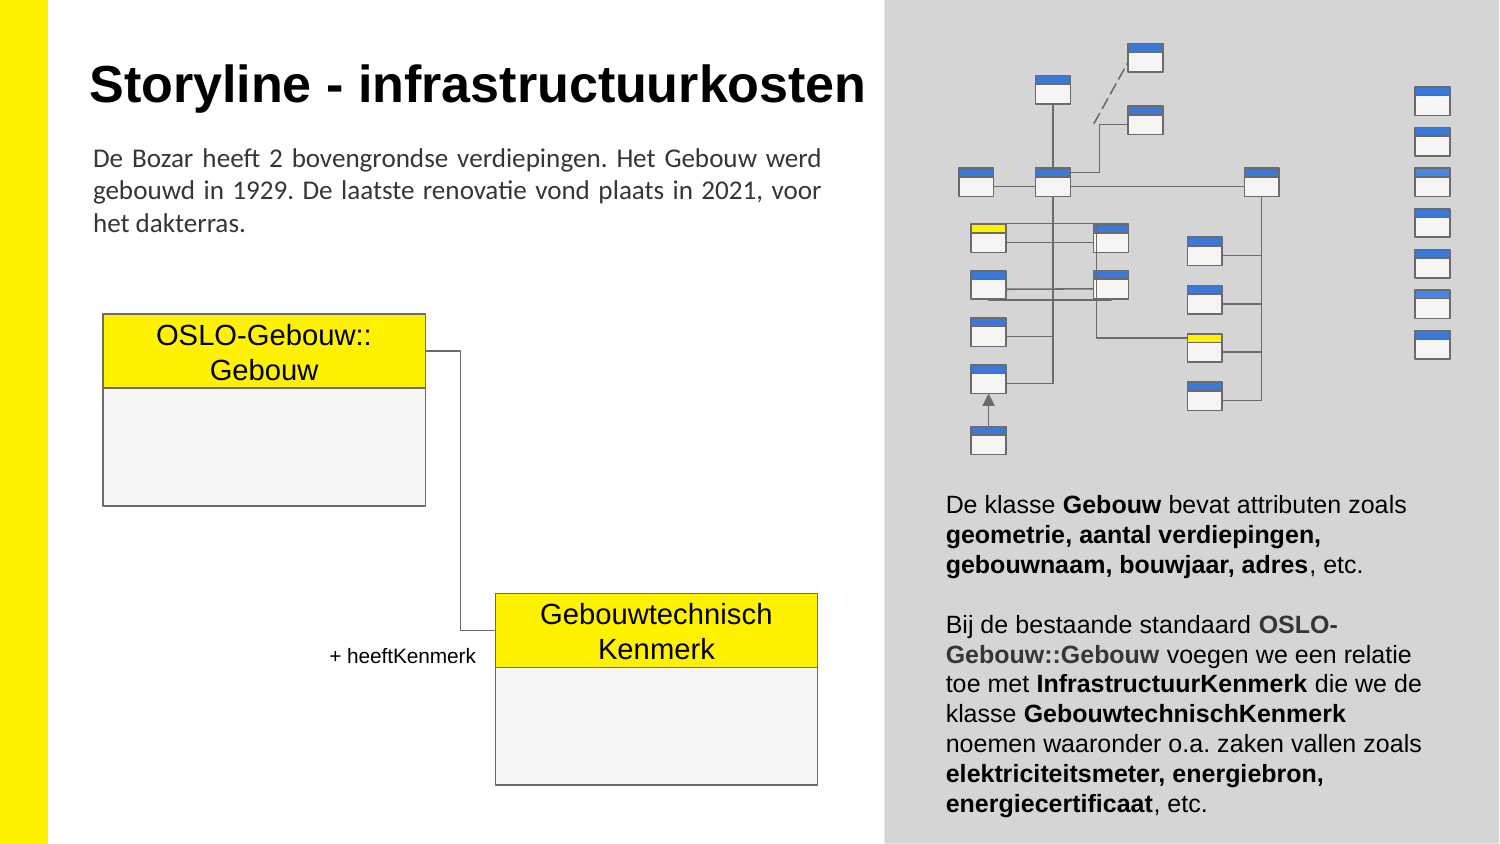

Storyline - infrastructuurkosten

De Bozar heeft 2 bovengrondse verdiepingen. Het Gebouw werd gebouwd in 1929. De laatste renovatie vond plaats in 2021, voor het dakterras.

OSLO-Gebouw::
Gebouw

De klasse Gebouw bevat attributen zoals geometrie, aantal verdiepingen, gebouwnaam, bouwjaar, adres, etc.

Bij de bestaande standaard OSLO-Gebouw::Gebouw voegen we een relatie toe met InfrastructuurKenmerk die we de klasse GebouwtechnischKenmerk noemen waaronder o.a. zaken vallen zoals elektriciteitsmeter, energiebron, energiecertificaat, etc.
Gebouwtechnisch
Kenmerk
+ heeftKenmerk